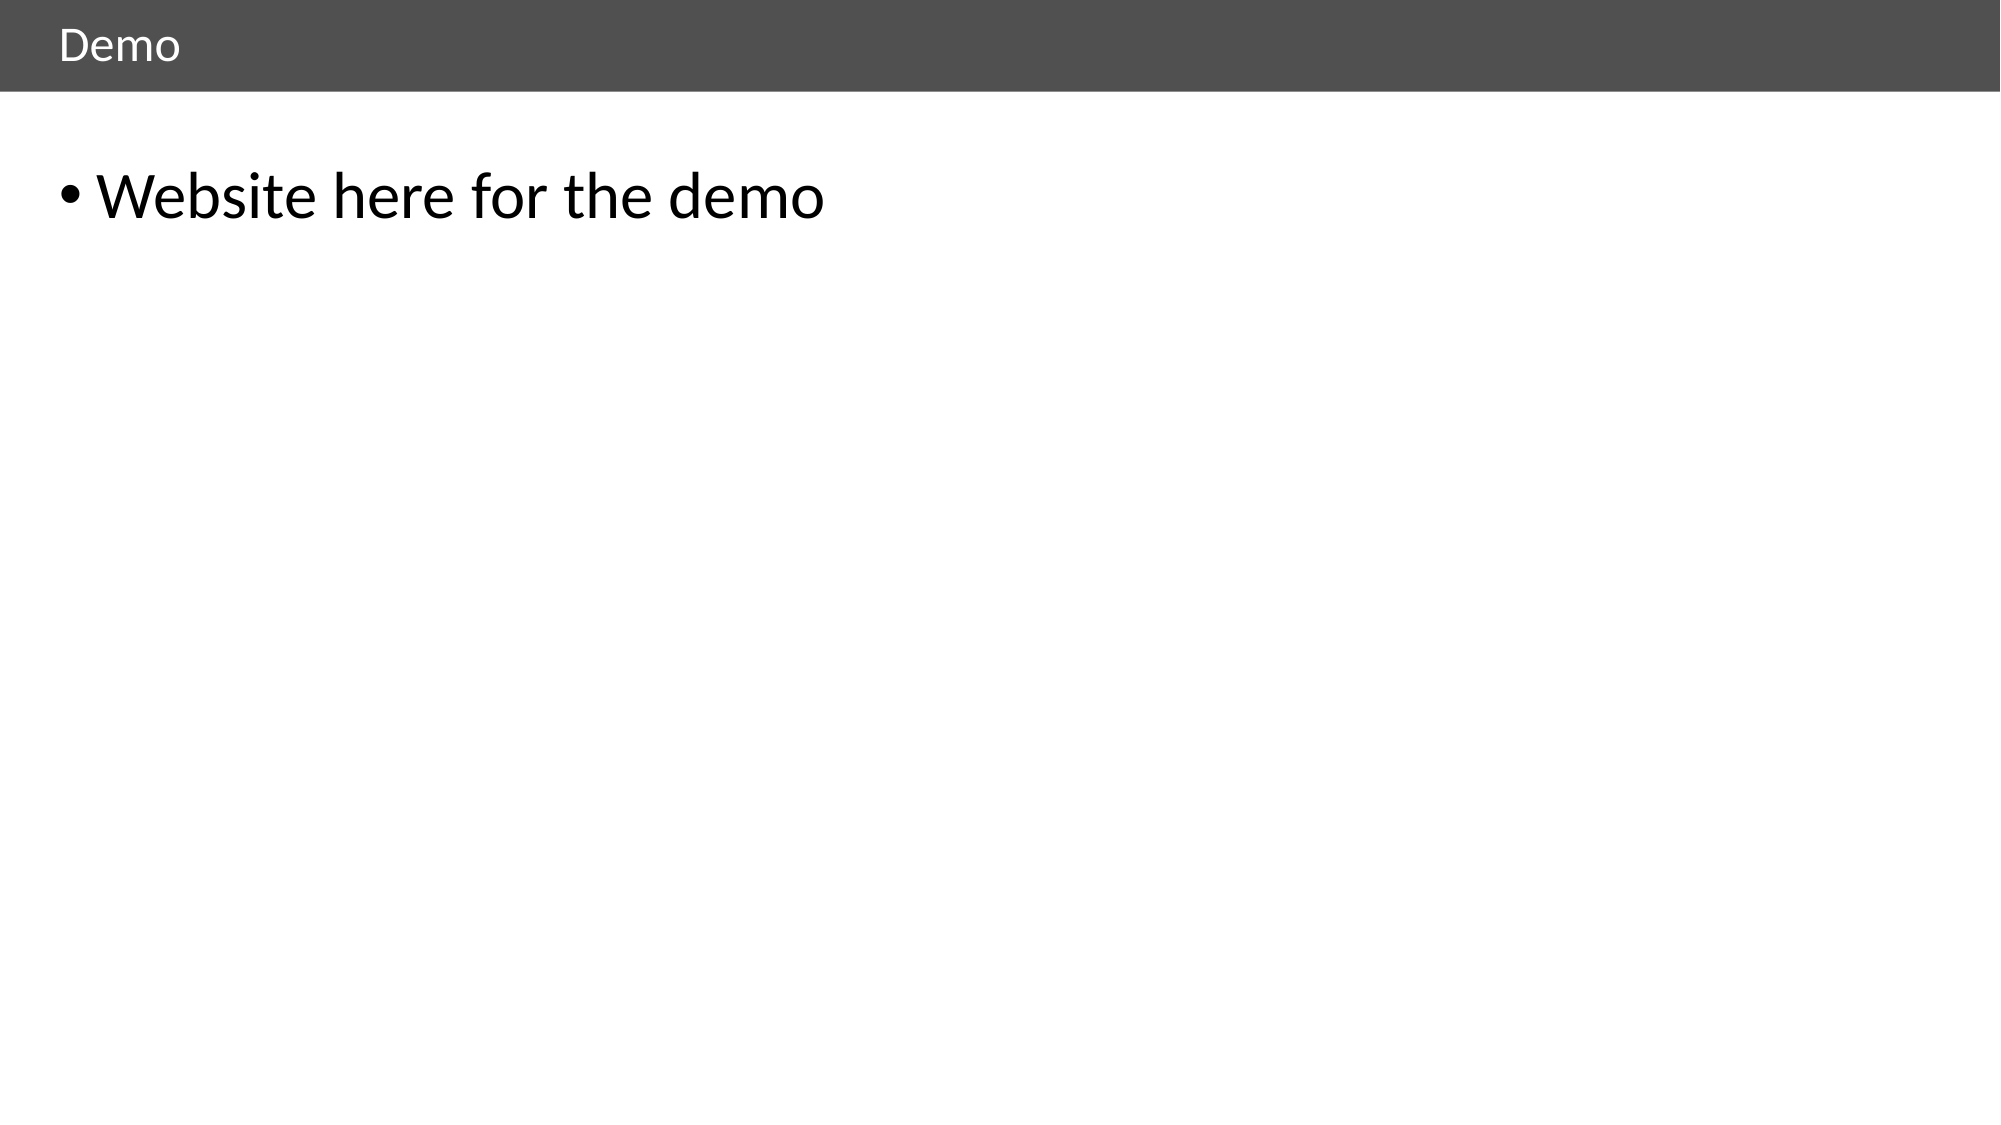

# Demo
Website here for the demo